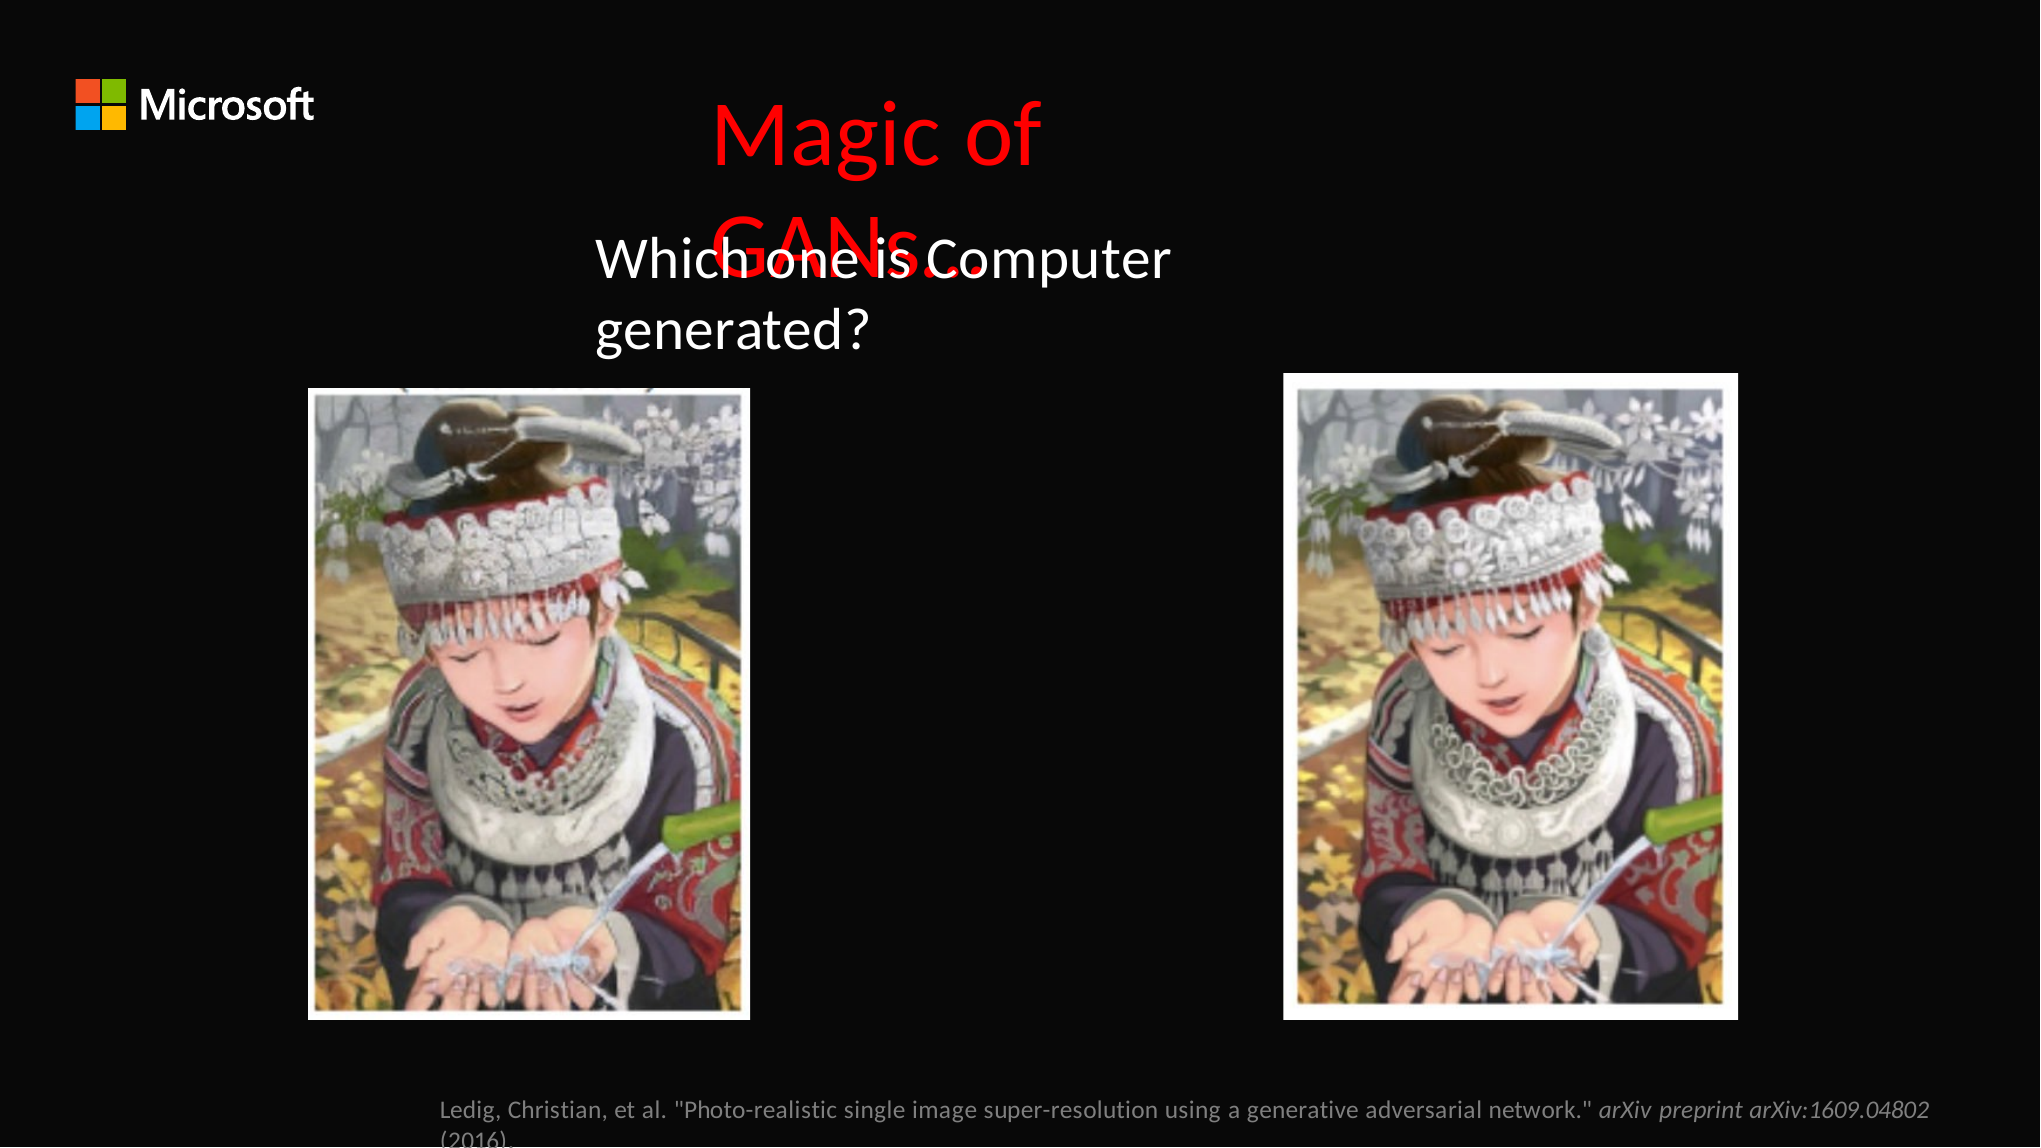

Magic of GANs…
Which one is Computer generated?

Ledig, Christian, et al. "Photo-realistic single image super-resolution using a generative adversarial network." arXiv preprint arXiv:1609.04802  (2016).